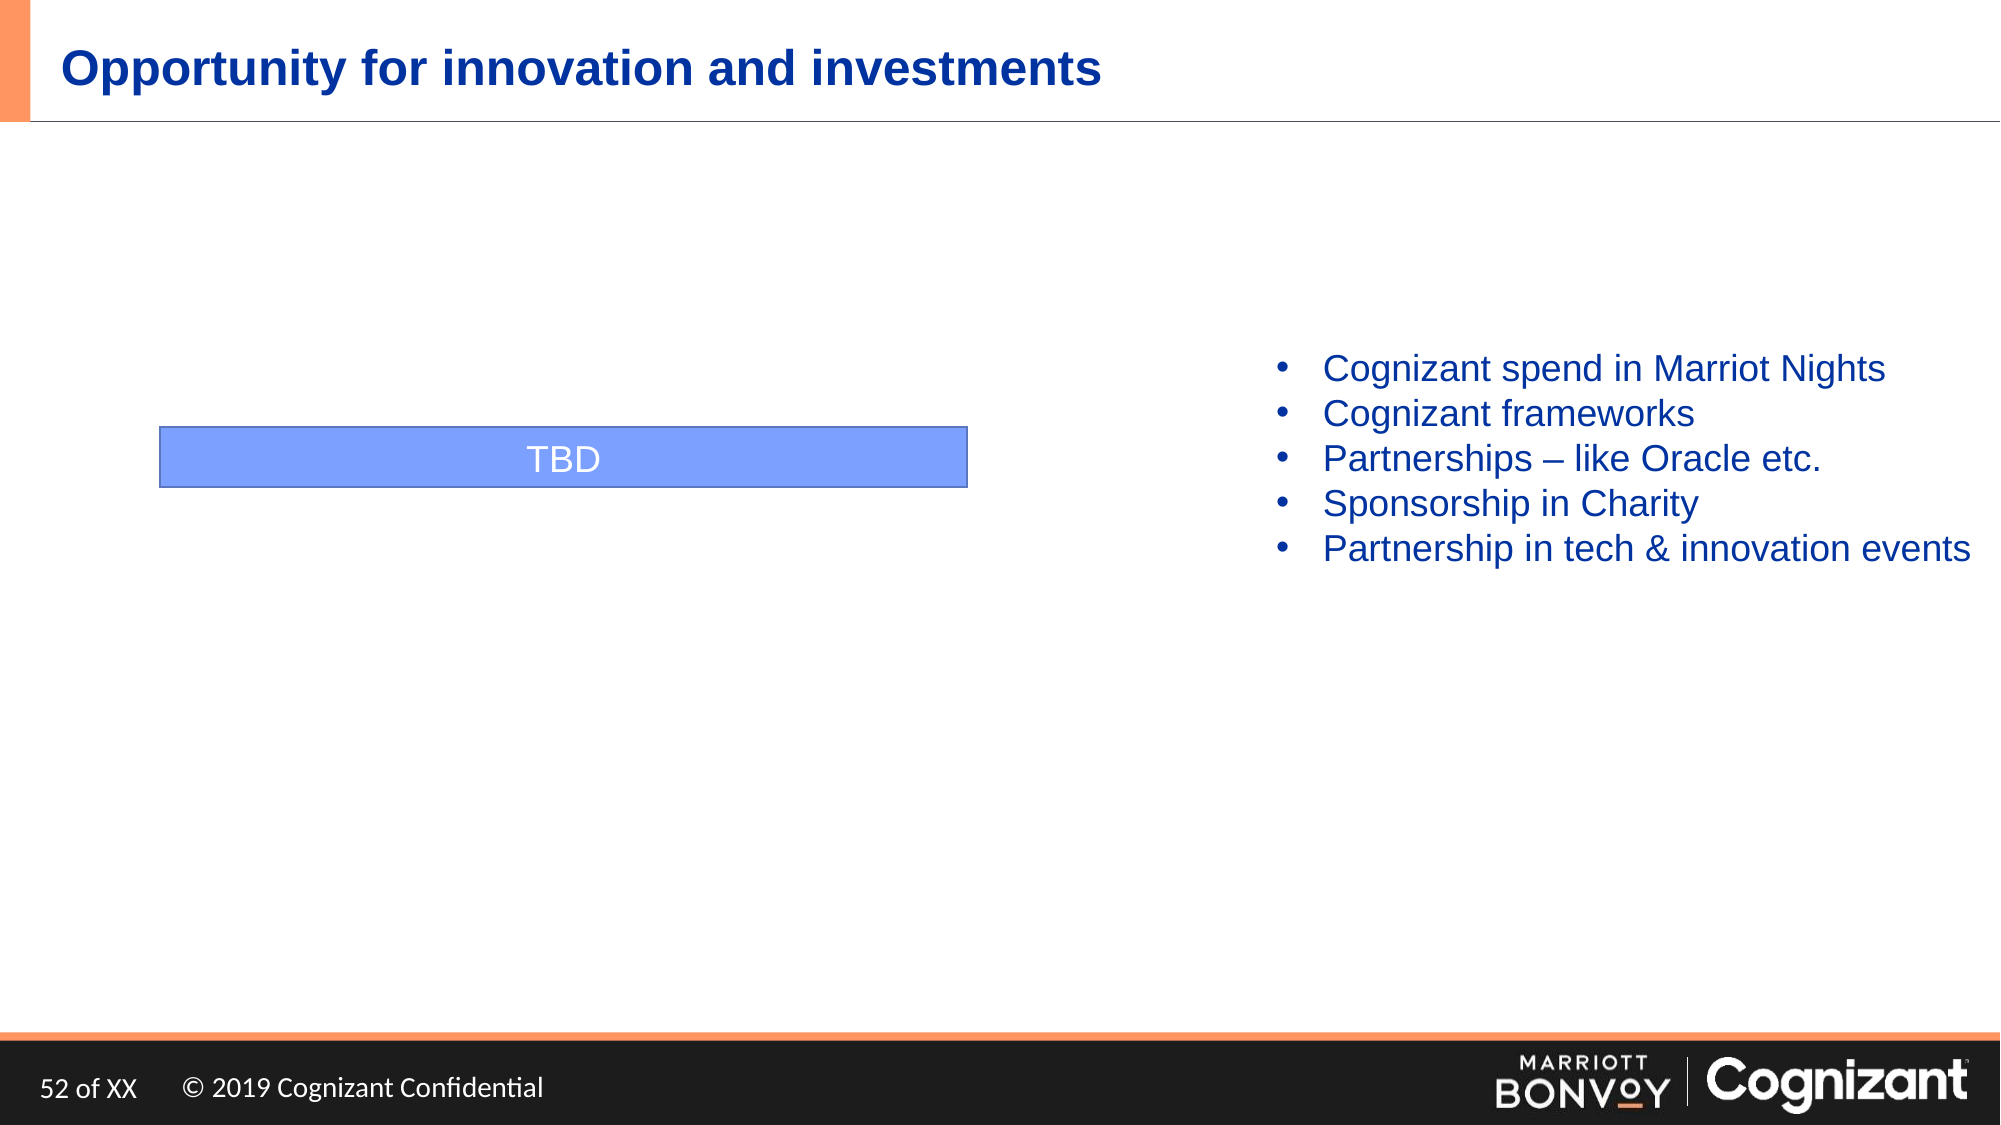

# Opportunity for innovation and investments
Cognizant spend in Marriot Nights
Cognizant frameworks
Partnerships – like Oracle etc.
Sponsorship in Charity
Partnership in tech & innovation events
TBD